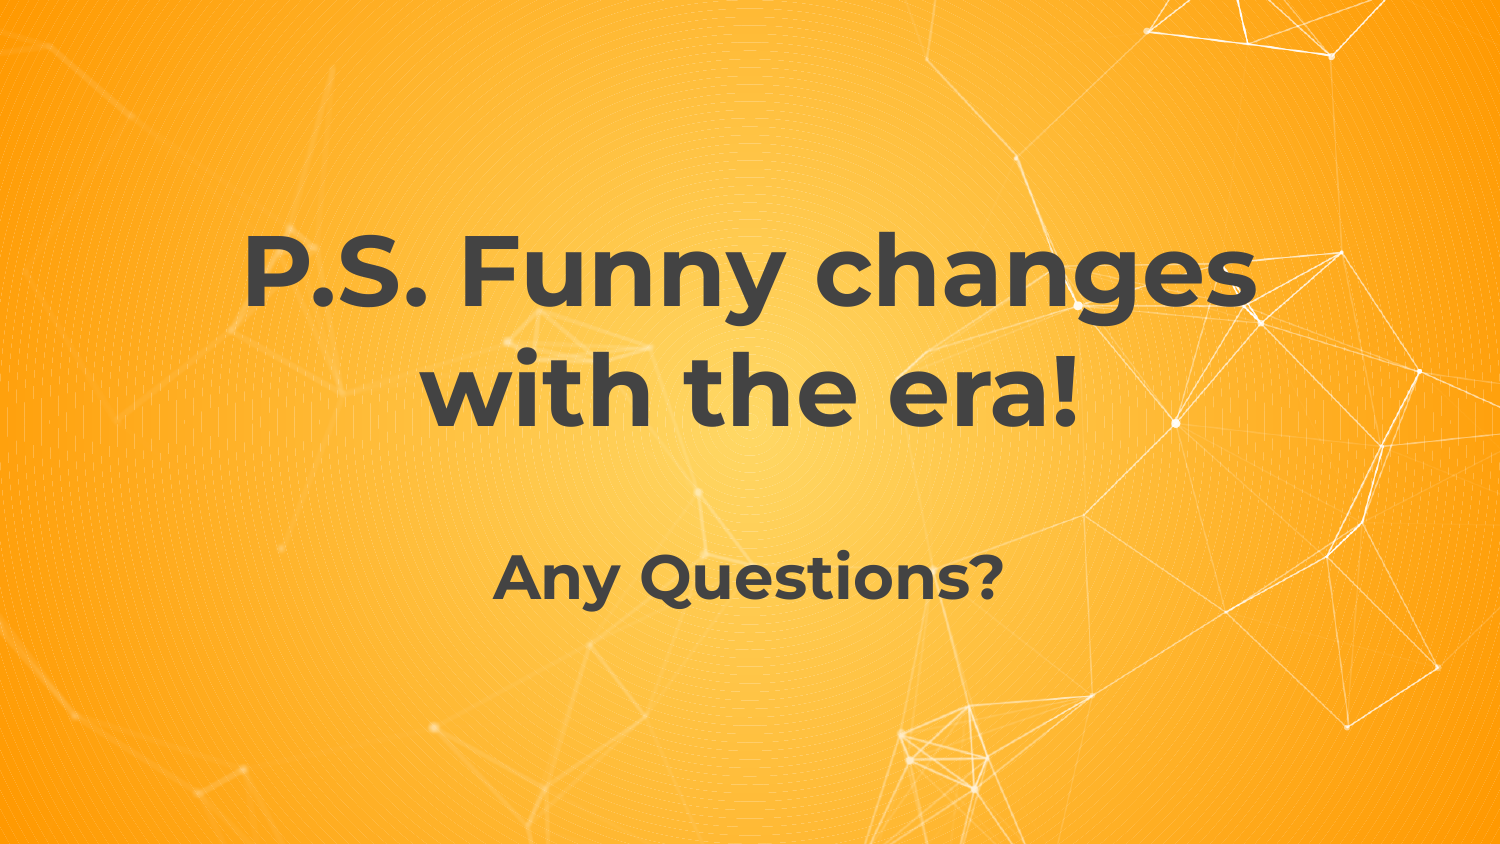

P.S. Funny changes with the era!

Any Questions?